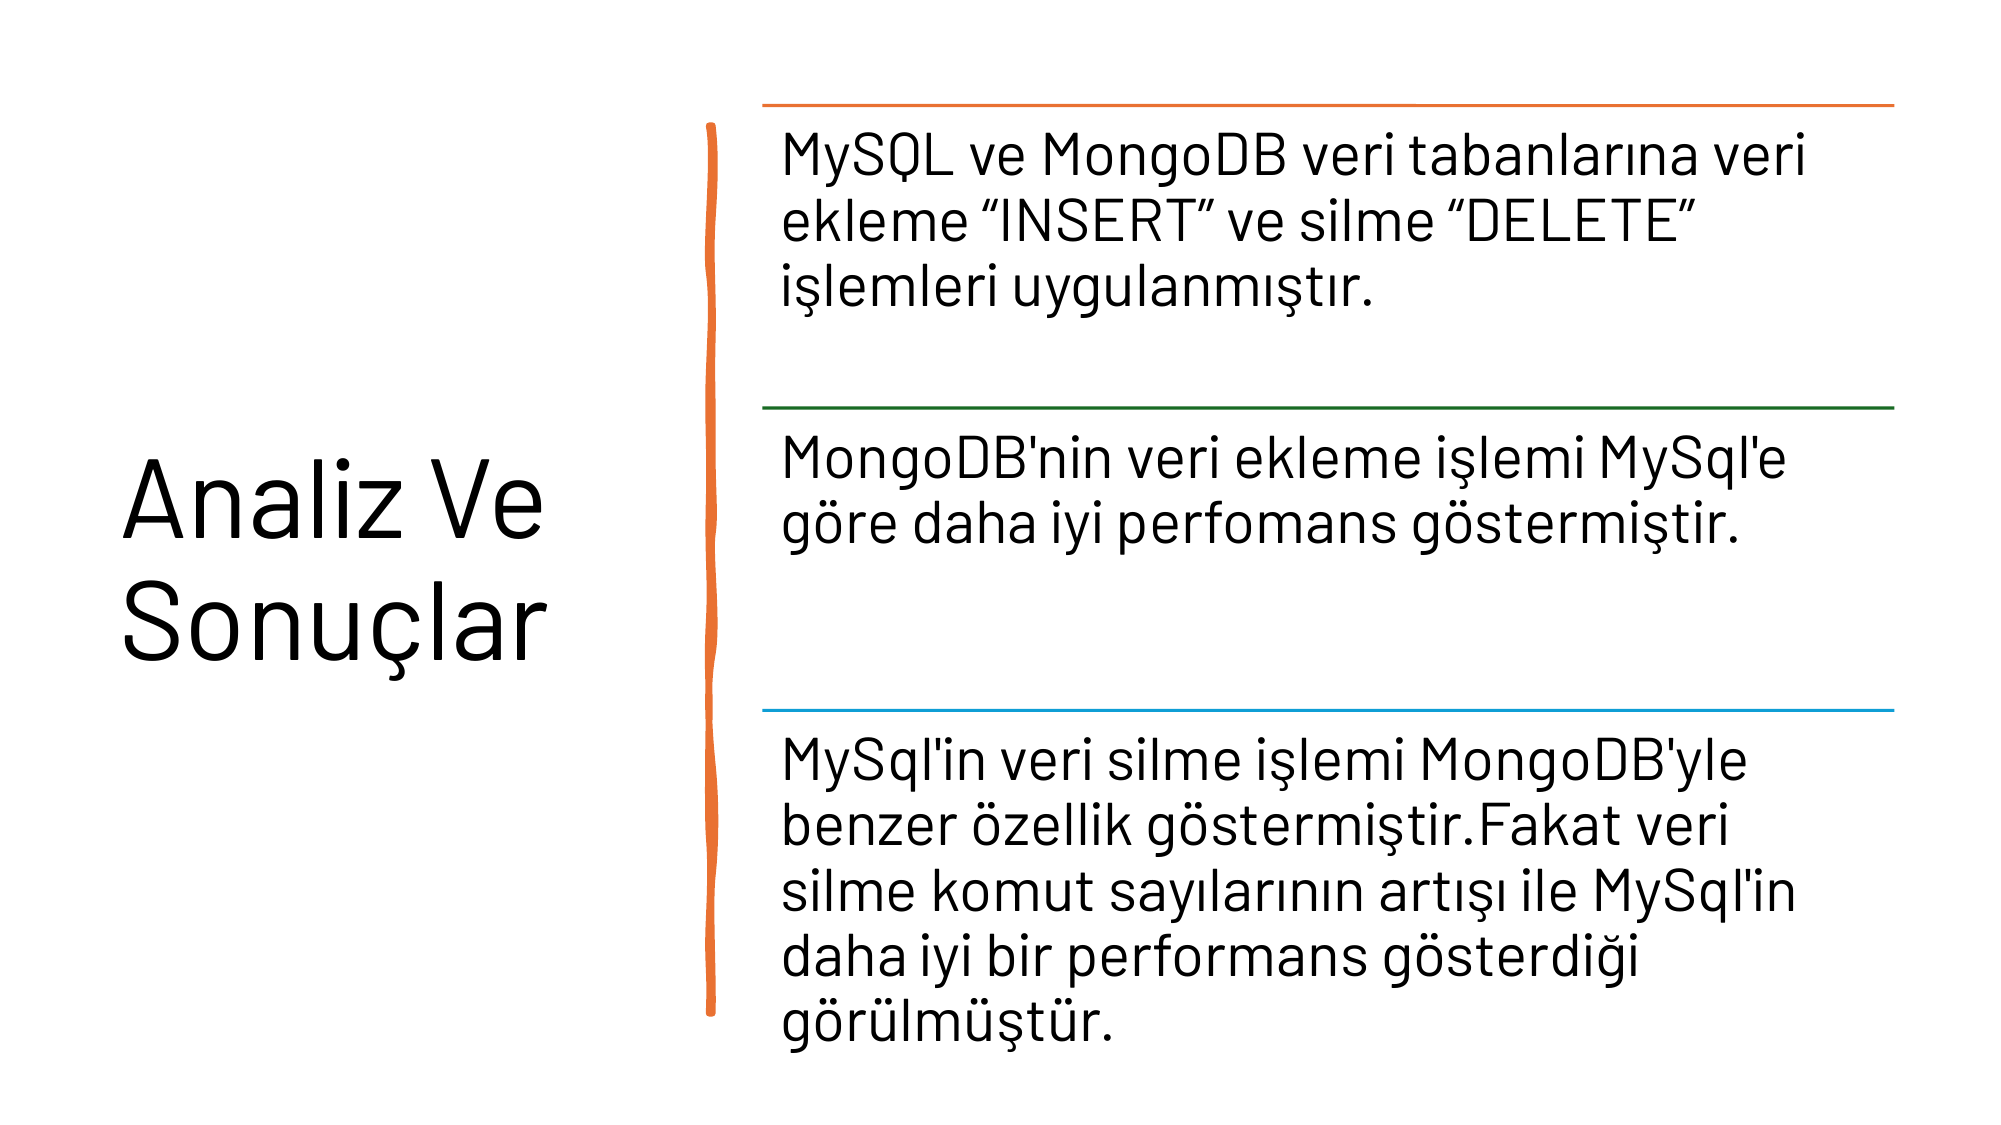

MySQL ve MongoDB veri tabanlarına veri ekleme “INSERT” ve silme “DELETE” işlemleri uygulanmıştır.
MongoDB'nin veri ekleme işlemi MySql'e göre daha iyi perfomans göstermiştir.
MySql'in veri silme işlemi MongoDB'yle benzer özellik göstermiştir.Fakat veri silme komut sayılarının artışı ile MySql'in daha iyi bir performans gösterdiği görülmüştür.
# Analiz Ve Sonuçlar